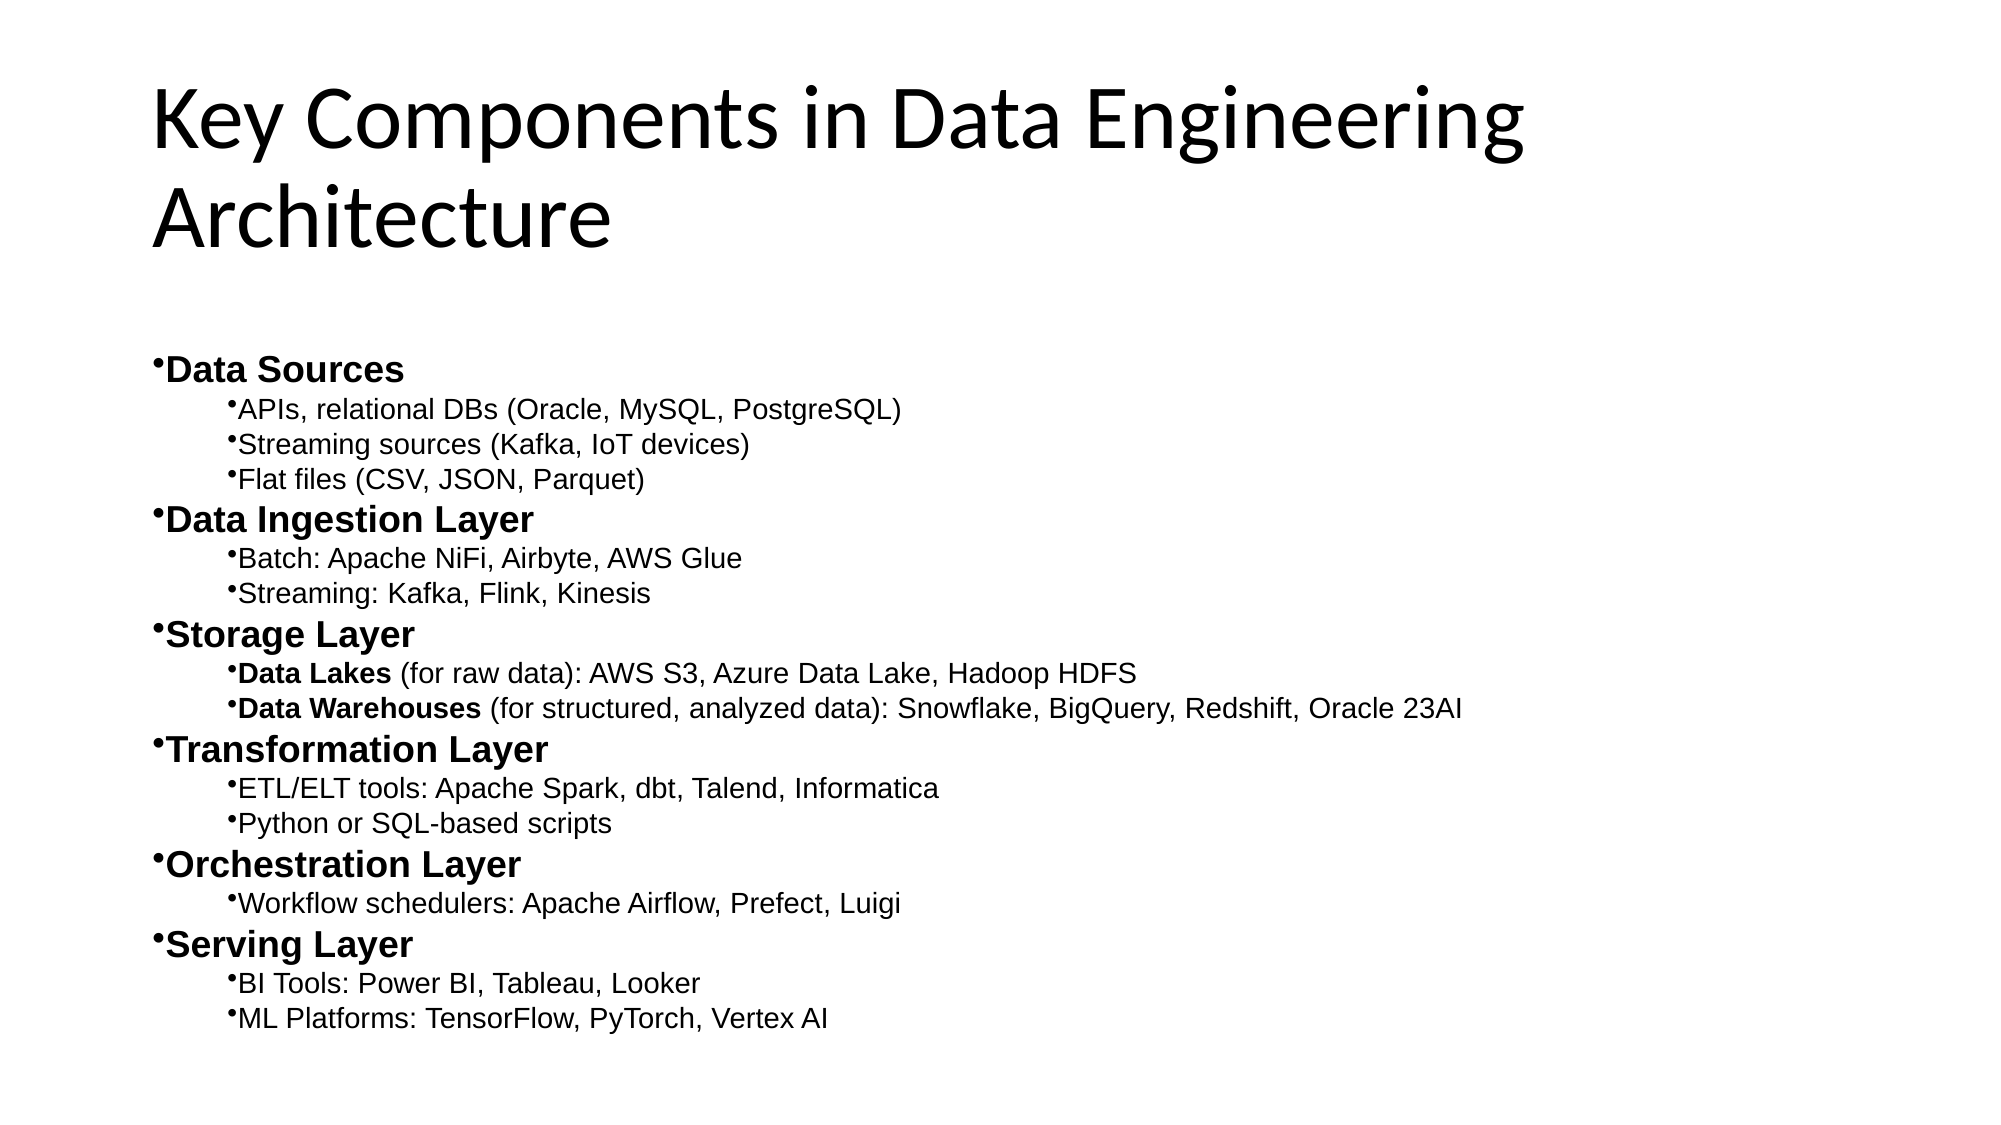

# Key Components in Data Engineering Architecture
Data Sources
APIs, relational DBs (Oracle, MySQL, PostgreSQL)
Streaming sources (Kafka, IoT devices)
Flat files (CSV, JSON, Parquet)
Data Ingestion Layer
Batch: Apache NiFi, Airbyte, AWS Glue
Streaming: Kafka, Flink, Kinesis
Storage Layer
Data Lakes (for raw data): AWS S3, Azure Data Lake, Hadoop HDFS
Data Warehouses (for structured, analyzed data): Snowflake, BigQuery, Redshift, Oracle 23AI
Transformation Layer
ETL/ELT tools: Apache Spark, dbt, Talend, Informatica
Python or SQL-based scripts
Orchestration Layer
Workflow schedulers: Apache Airflow, Prefect, Luigi
Serving Layer
BI Tools: Power BI, Tableau, Looker
ML Platforms: TensorFlow, PyTorch, Vertex AI